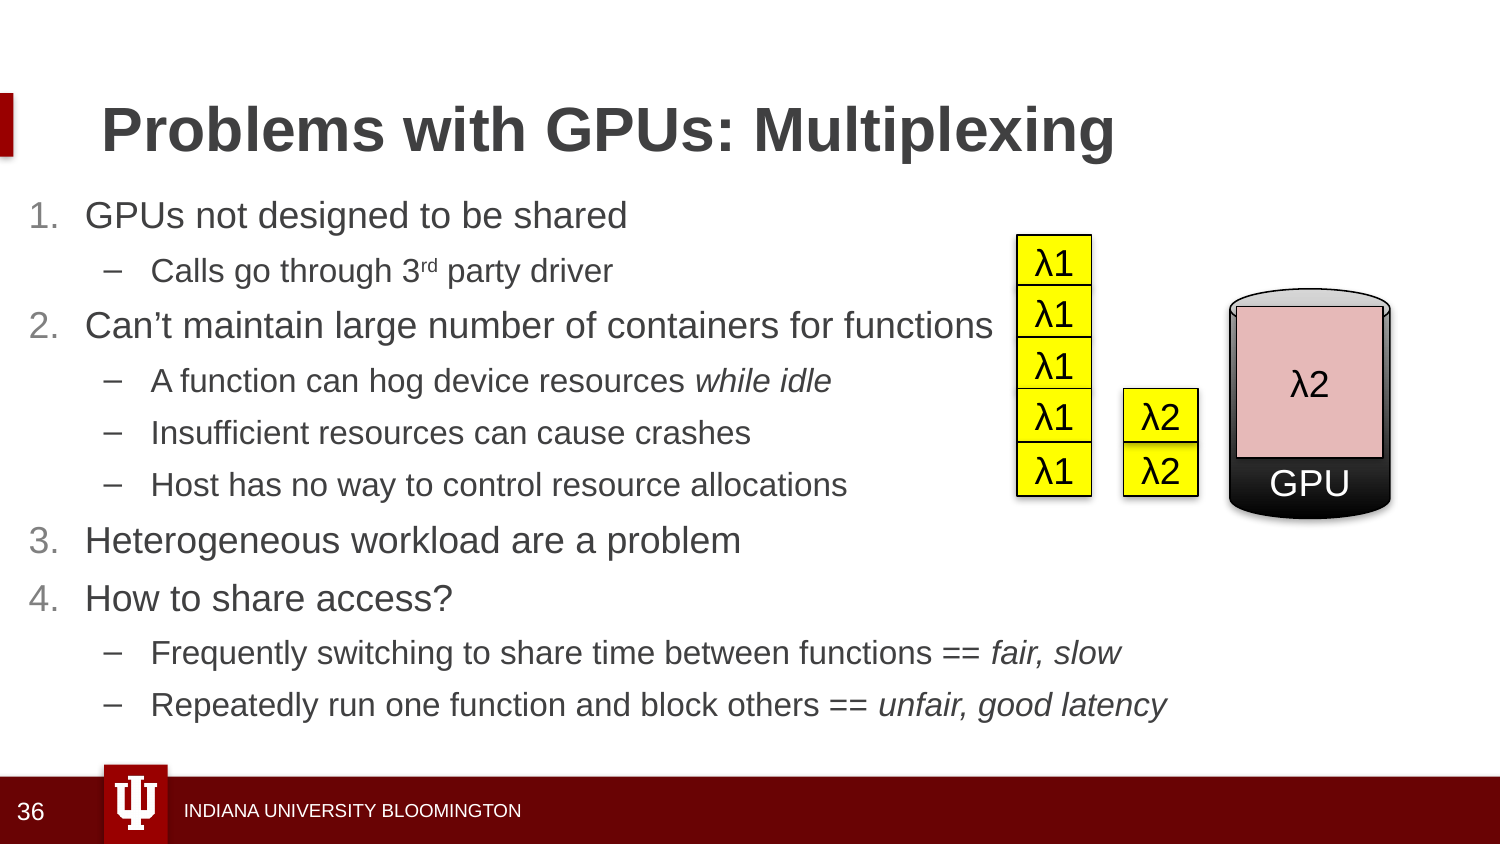

# Problems with GPUs: Multiplexing
GPUs not designed to be shared
Calls go through 3rd party driver
Can’t maintain large number of containers for functions
A function can hog device resources while idle
Insufficient resources can cause crashes
Host has no way to control resource allocations
Heterogeneous workload are a problem
How to share access?
Frequently switching to share time between functions == fair, slow
Repeatedly run one function and block others == unfair, good latency
λ1
λ1

GPU
λ2
λ1
λ2
λ1
λ2
λ1
36